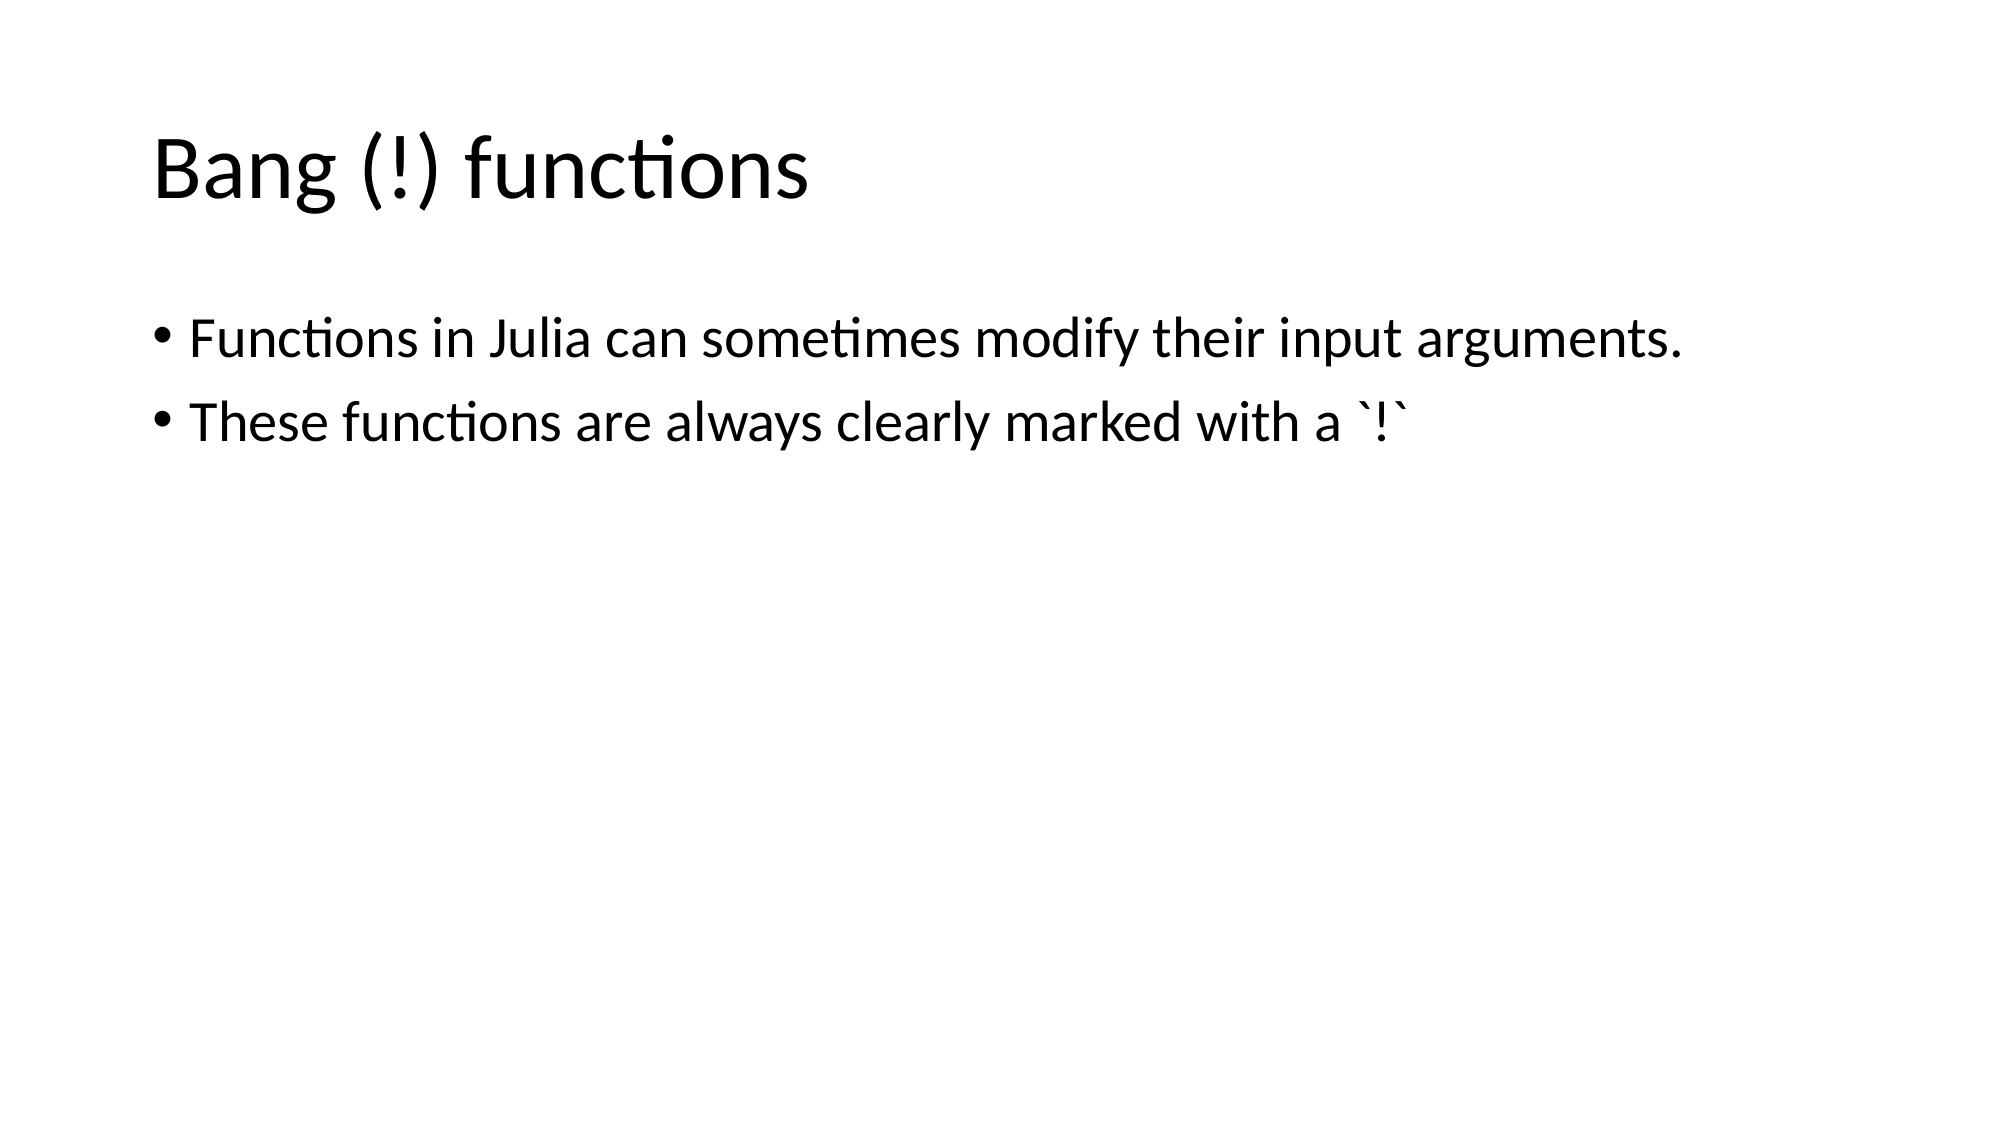

# Bang (!) functions
Functions in Julia can sometimes modify their input arguments.
These functions are always clearly marked with a `!`